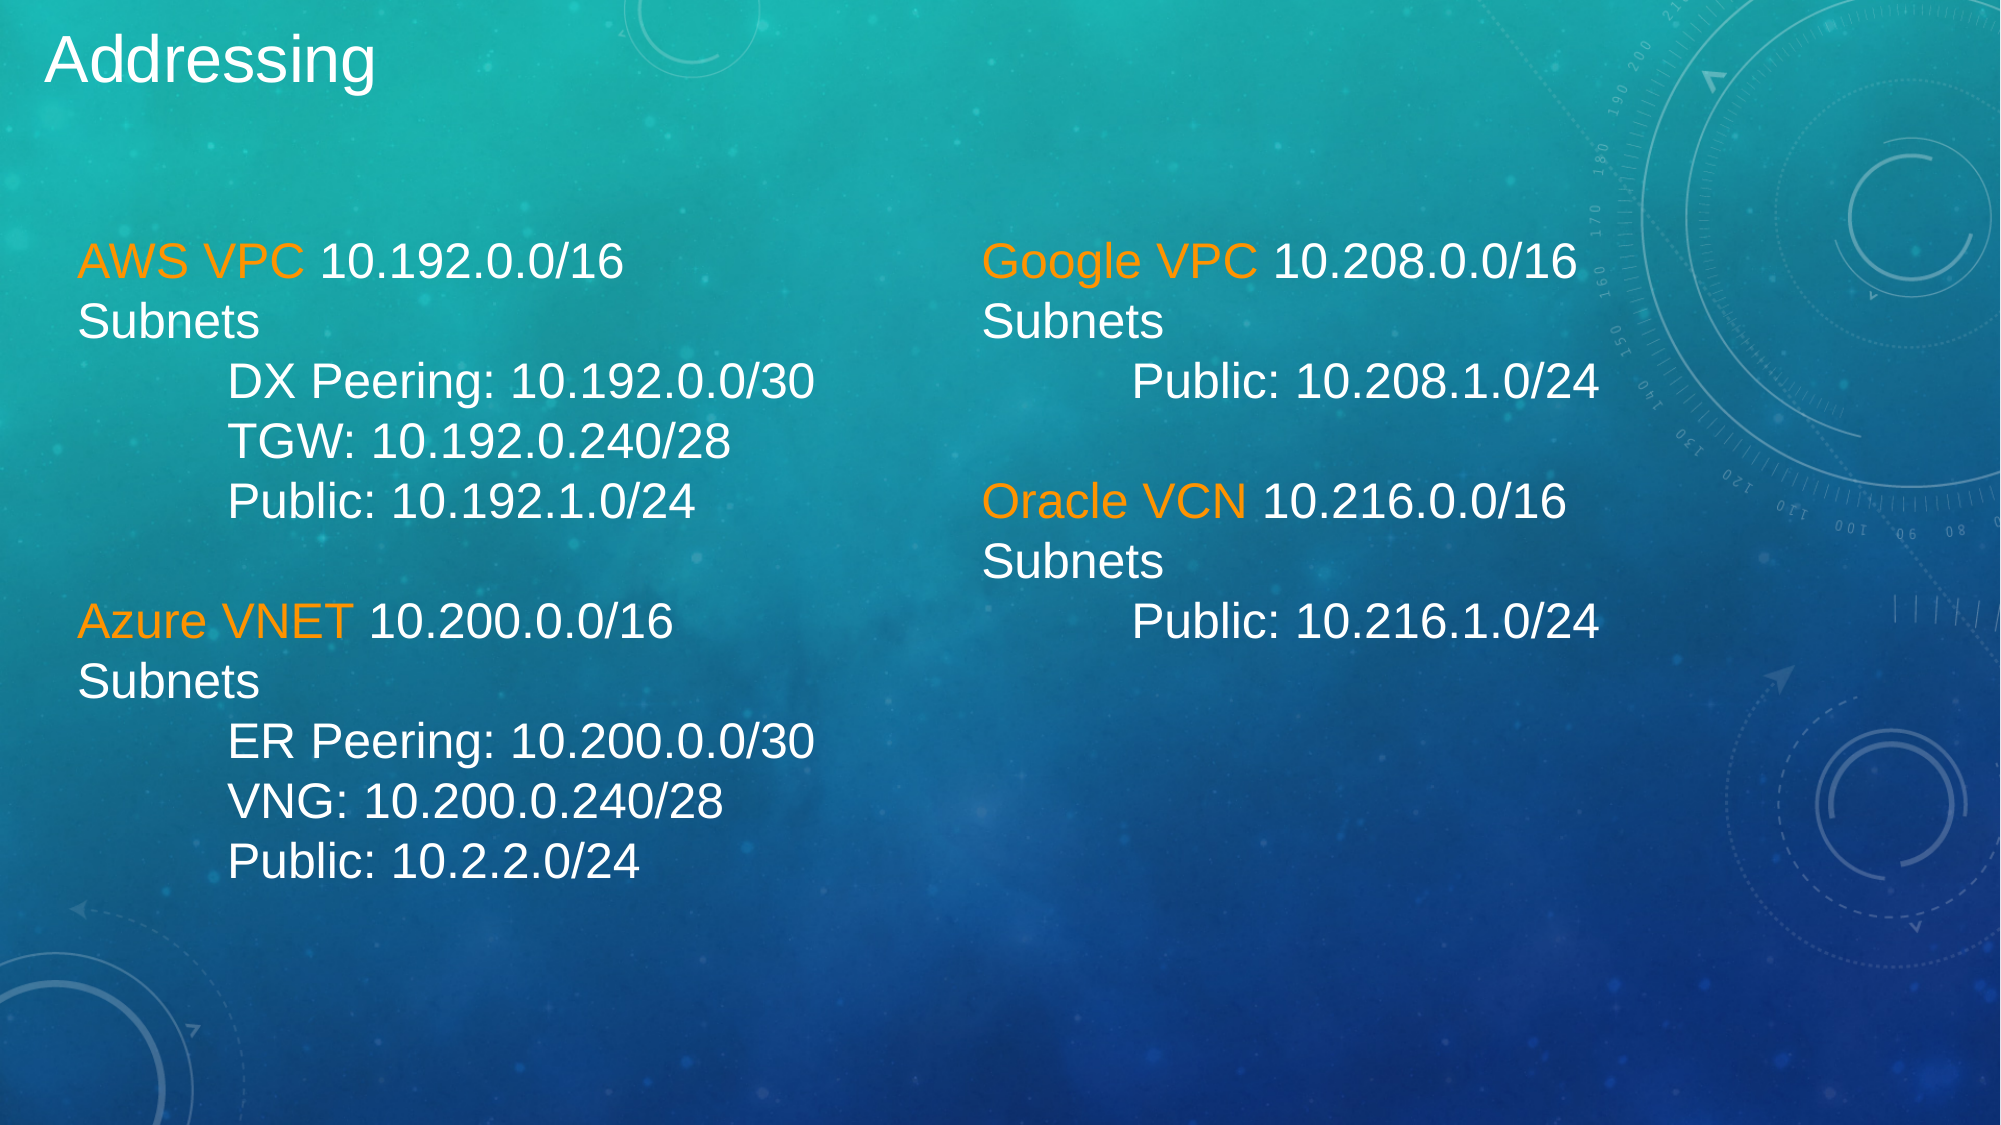

Addressing
Google VPC 10.208.0.0/16
Subnets
	Public: 10.208.1.0/24

Oracle VCN 10.216.0.0/16
Subnets
	Public: 10.216.1.0/24
AWS VPC 10.192.0.0/16
Subnets
	DX Peering: 10.192.0.0/30
	TGW: 10.192.0.240/28
	Public: 10.192.1.0/24

Azure VNET 10.200.0.0/16
Subnets
	ER Peering: 10.200.0.0/30
	VNG: 10.200.0.240/28
	Public: 10.2.2.0/24